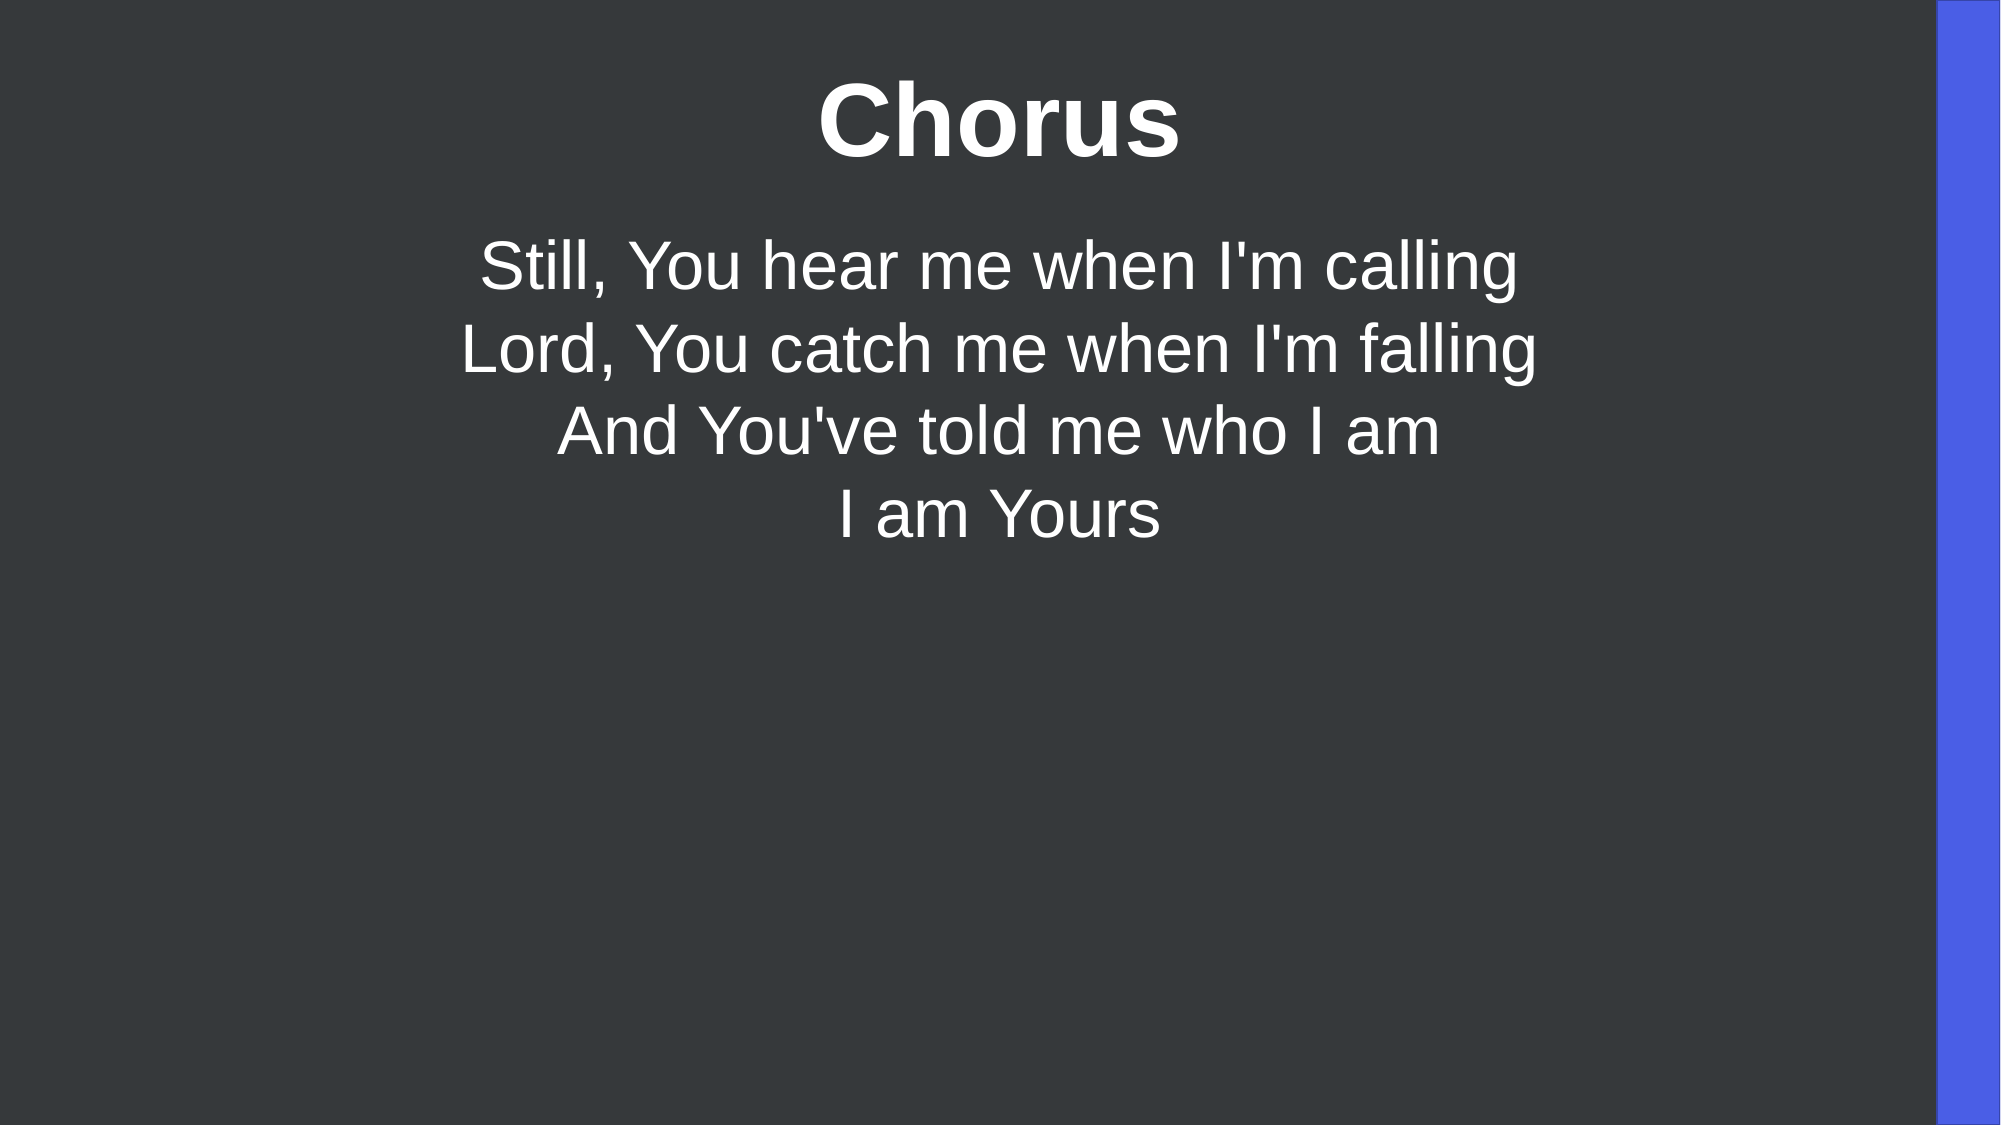

Chorus
Still, You hear me when I'm calling
Lord, You catch me when I'm falling
And You've told me who I am
I am Yours